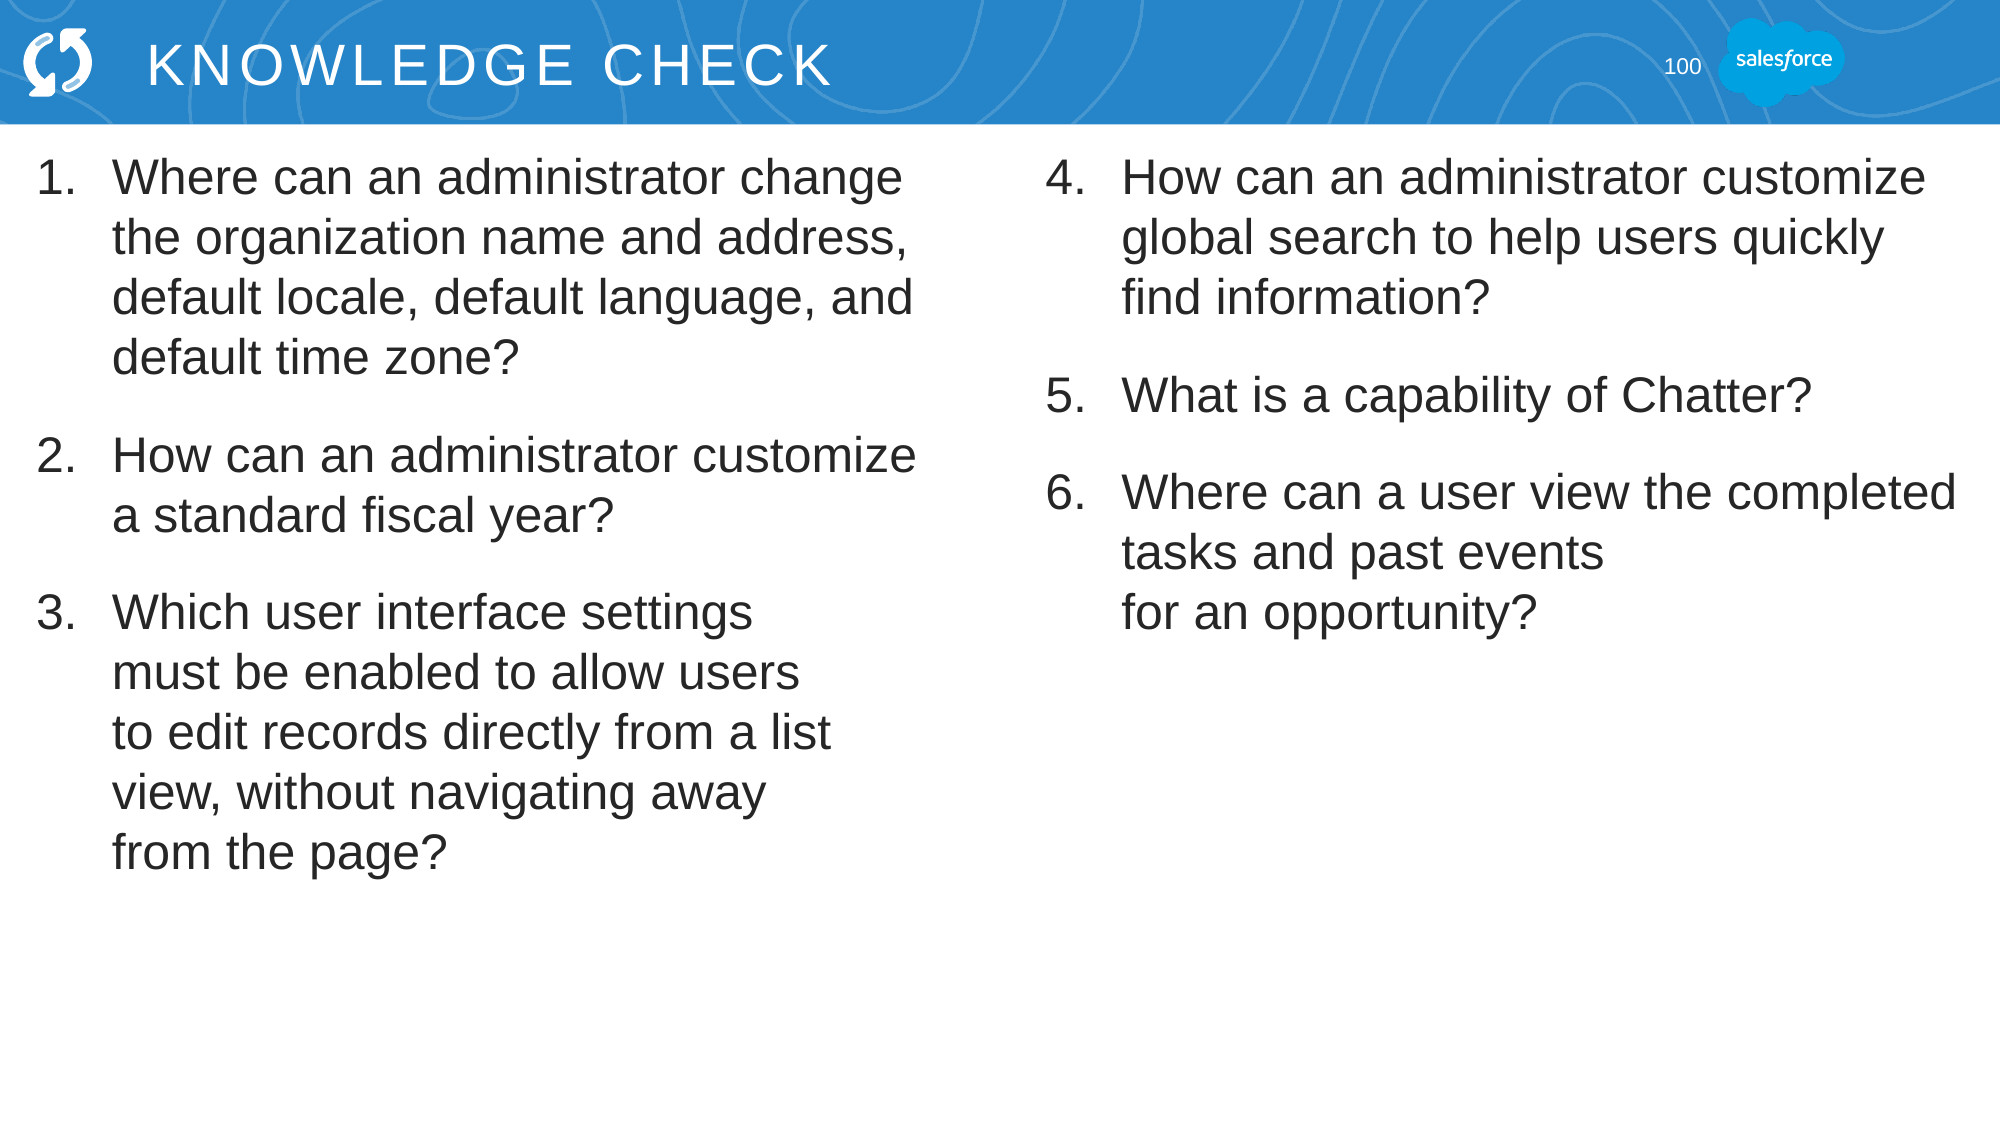

# Knowledge Check
100
Where can an administrator change the organization name and address, default locale, default language, and default time zone?
How can an administrator customize a standard fiscal year?
Which user interface settings
must be enabled to allow users
to edit records directly from a list
view, without navigating away
from the page?
How can an administrator customize global search to help users quickly find information?
What is a capability of Chatter?
Where can a user view the completed tasks and past events
for an opportunity?